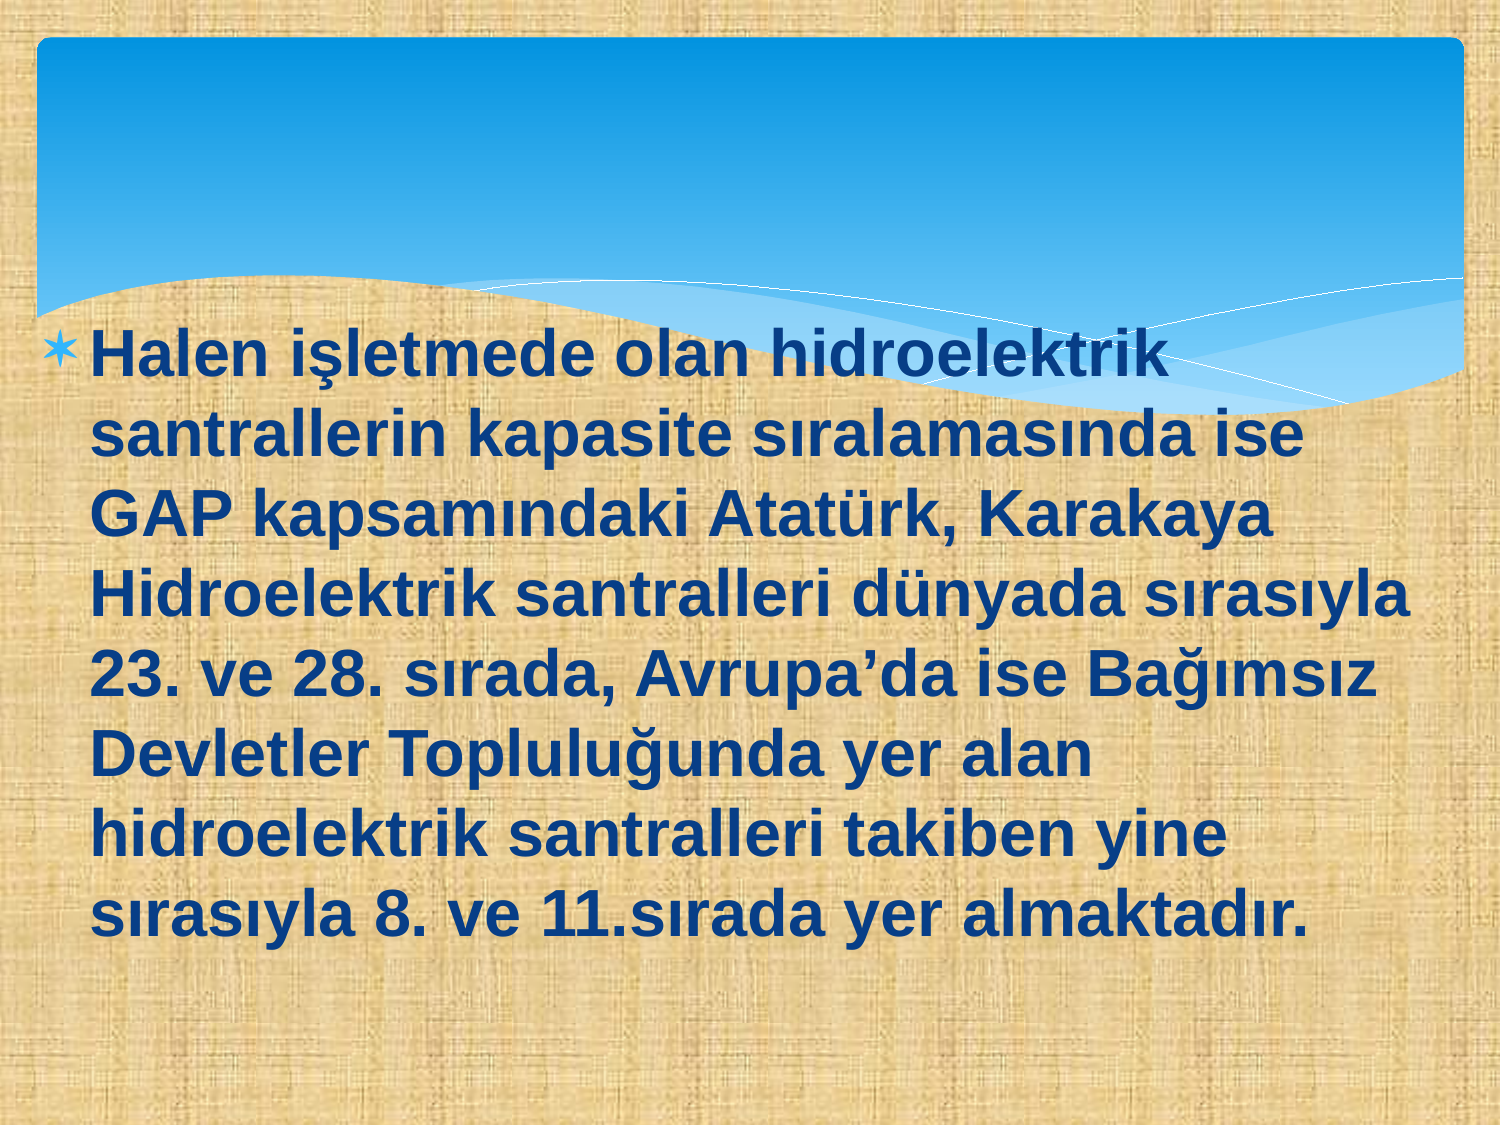

Halen işletmede olan hidroelektrik santrallerin kapasite sıralamasında ise GAP kapsamındaki Atatürk, Karakaya Hidroelektrik santralleri dünyada sırasıyla 23. ve 28. sırada, Avrupa’da ise Bağımsız Devletler Topluluğunda yer alan hidroelektrik santralleri takiben yine sırasıyla 8. ve 11.sırada yer almaktadır.